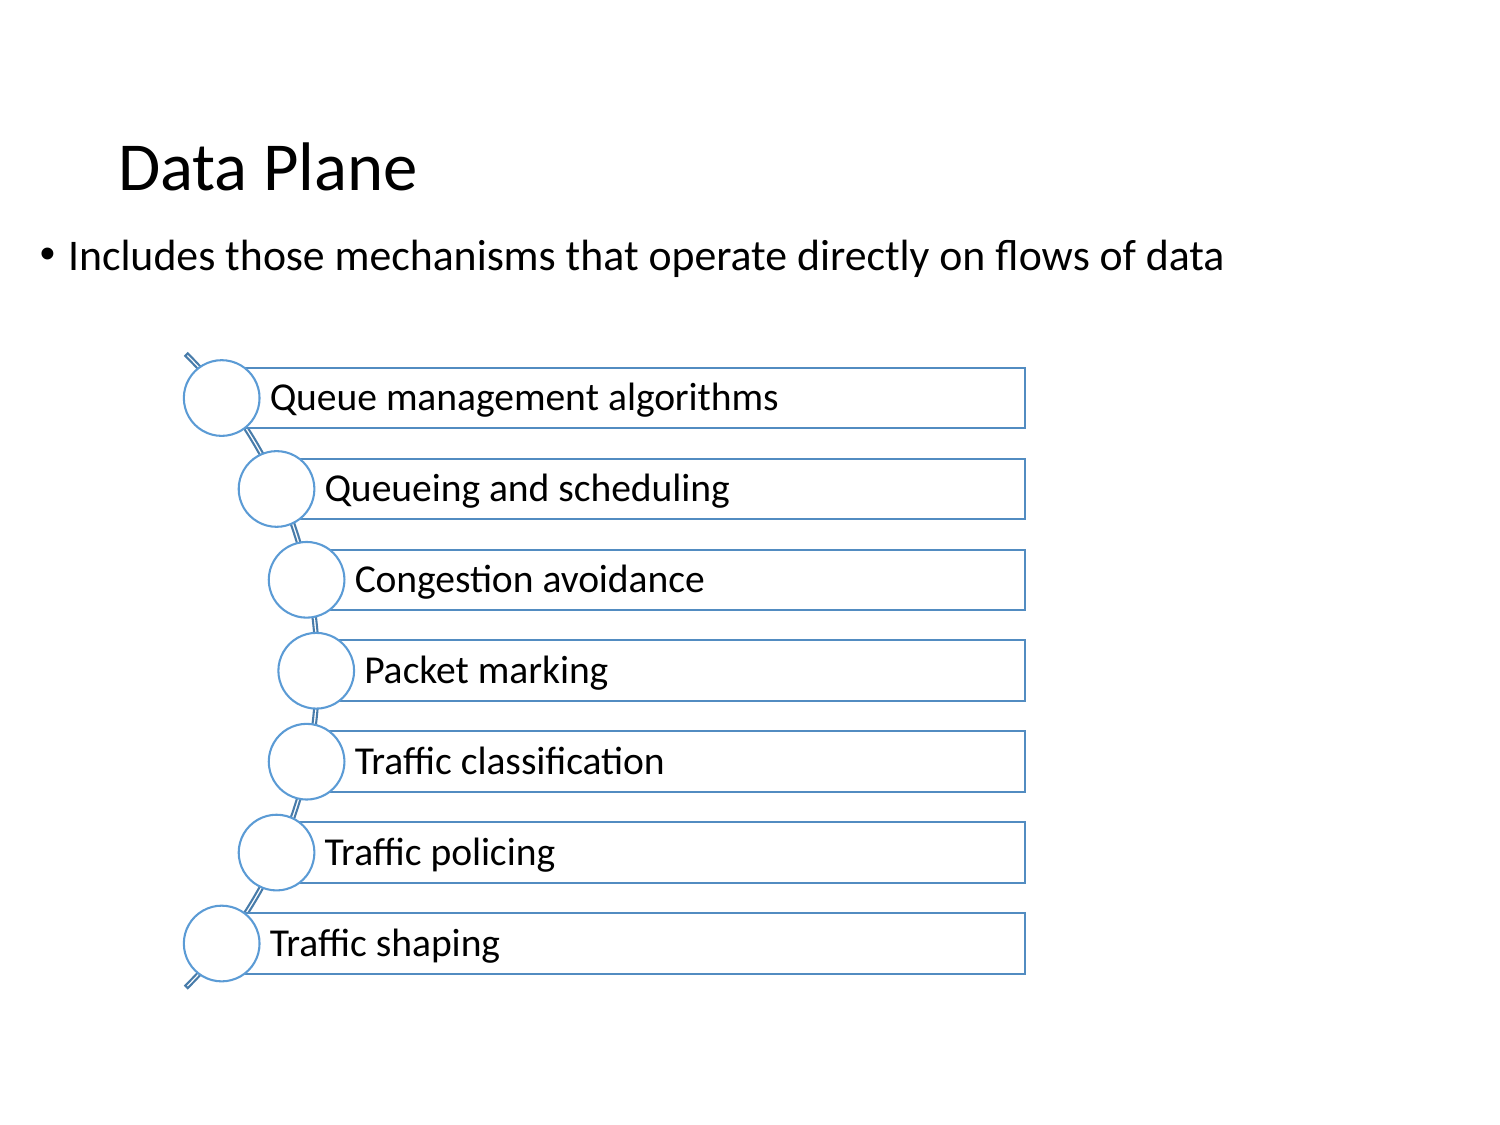

# Data Plane
Includes those mechanisms that operate directly on flows of data
Queue management algorithms
Queueing and scheduling
Congestion avoidance
Packet marking
Traffic classification
Traffic policing
Traffic shaping